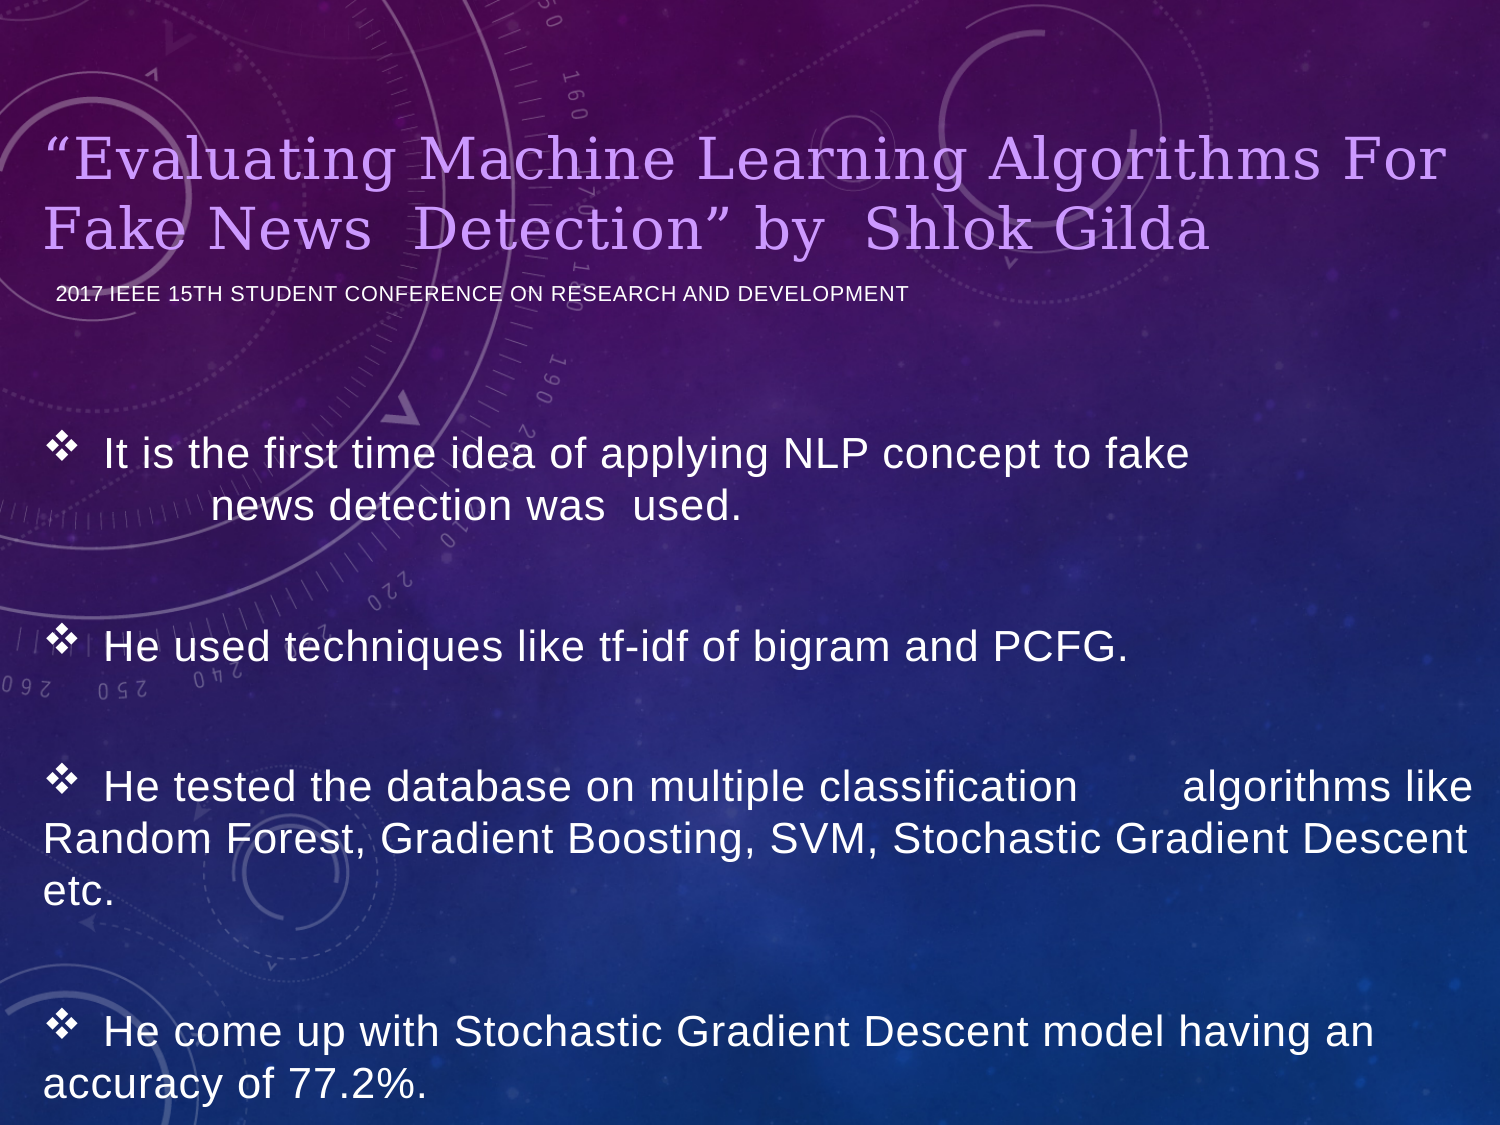

“Evaluating Machine Learning Algorithms For Fake News  Detection” by  Shlok Gilda
  2017 IEEE 15th Student Conference on Research and Development

  It is the first time idea of applying NLP concept to fake                                    news detection was  used.

  He used techniques like tf-idf of bigram and PCFG.

  He tested the database on multiple classification        algorithms like Random Forest, Gradient Boosting, SVM, Stochastic Gradient Descent etc.

  He come up with Stochastic Gradient Descent model having an  accuracy of 77.2%.